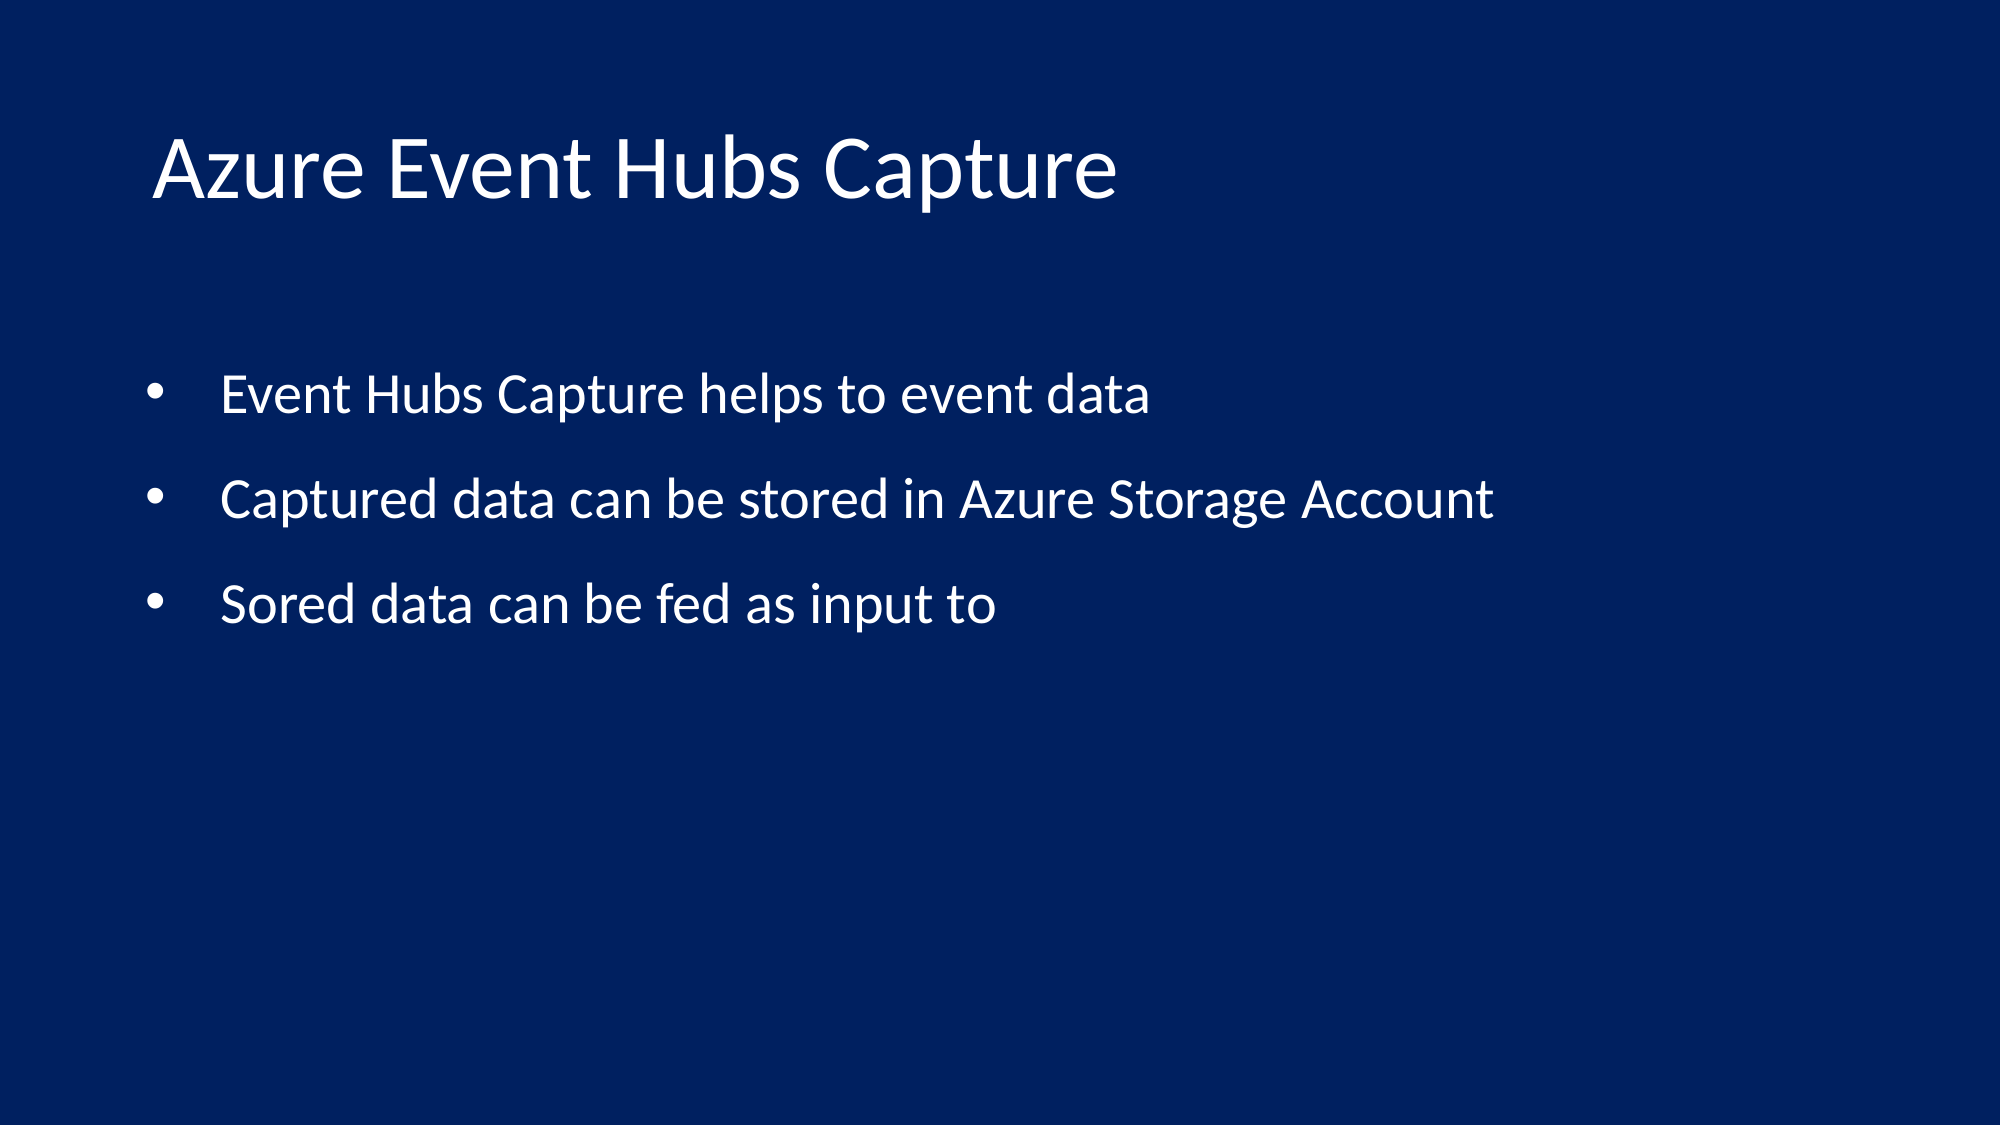

# Azure Event Hubs Capture
Event Hubs Capture helps to event data
Captured data can be stored in Azure Storage Account
Sored data can be fed as input to